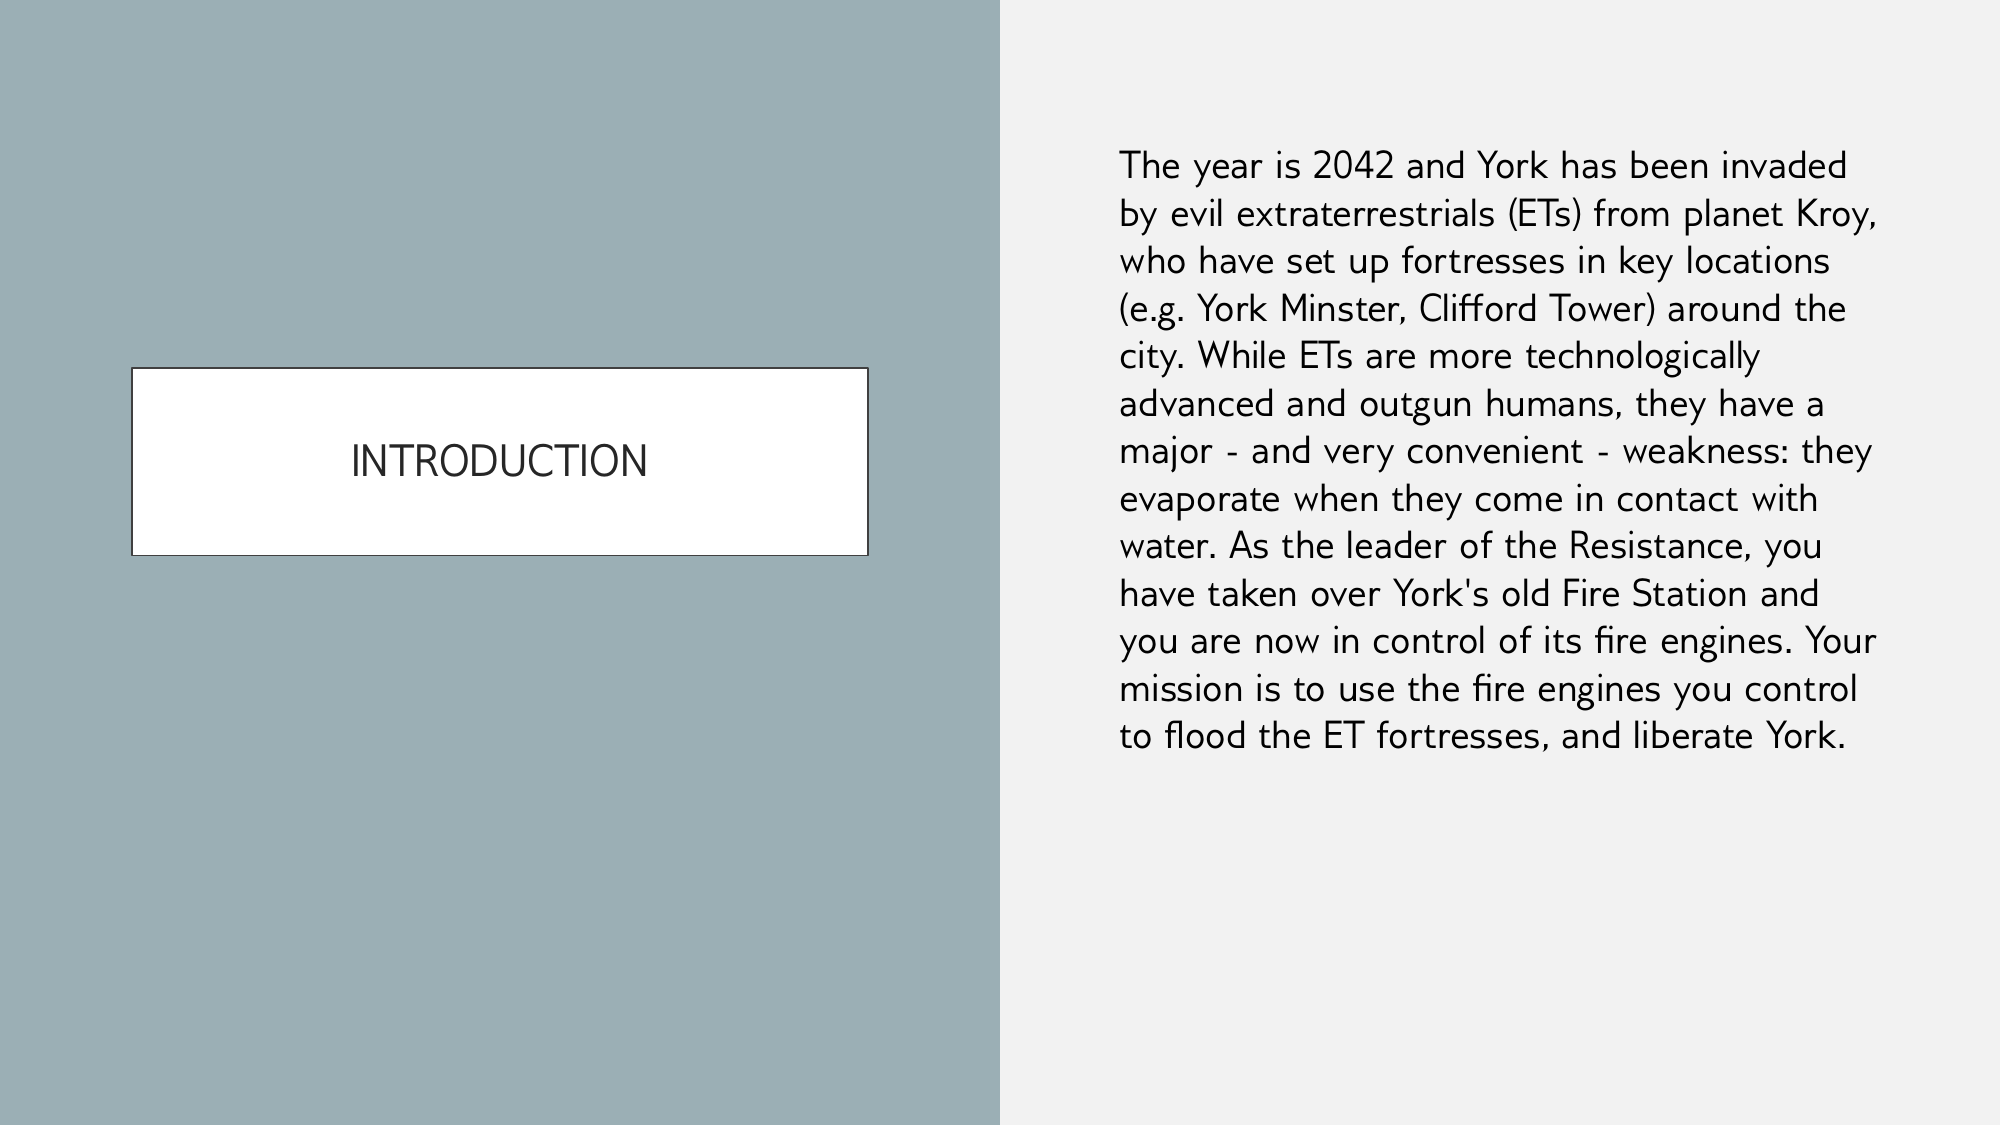

The year is 2042 and York has been invaded by evil extraterrestrials (ETs) from planet Kroy, who have set up fortresses in key locations (e.g. York Minster, Clifford Tower) around the city. While ETs are more technologically advanced and outgun humans, they have a major - and very convenient - weakness: they evaporate when they come in contact with water. As the leader of the Resistance, you have taken over York's old Fire Station and you are now in control of its fire engines. Your mission is to use the fire engines you control to flood the ET fortresses, and liberate York.
# INTRODUCTION